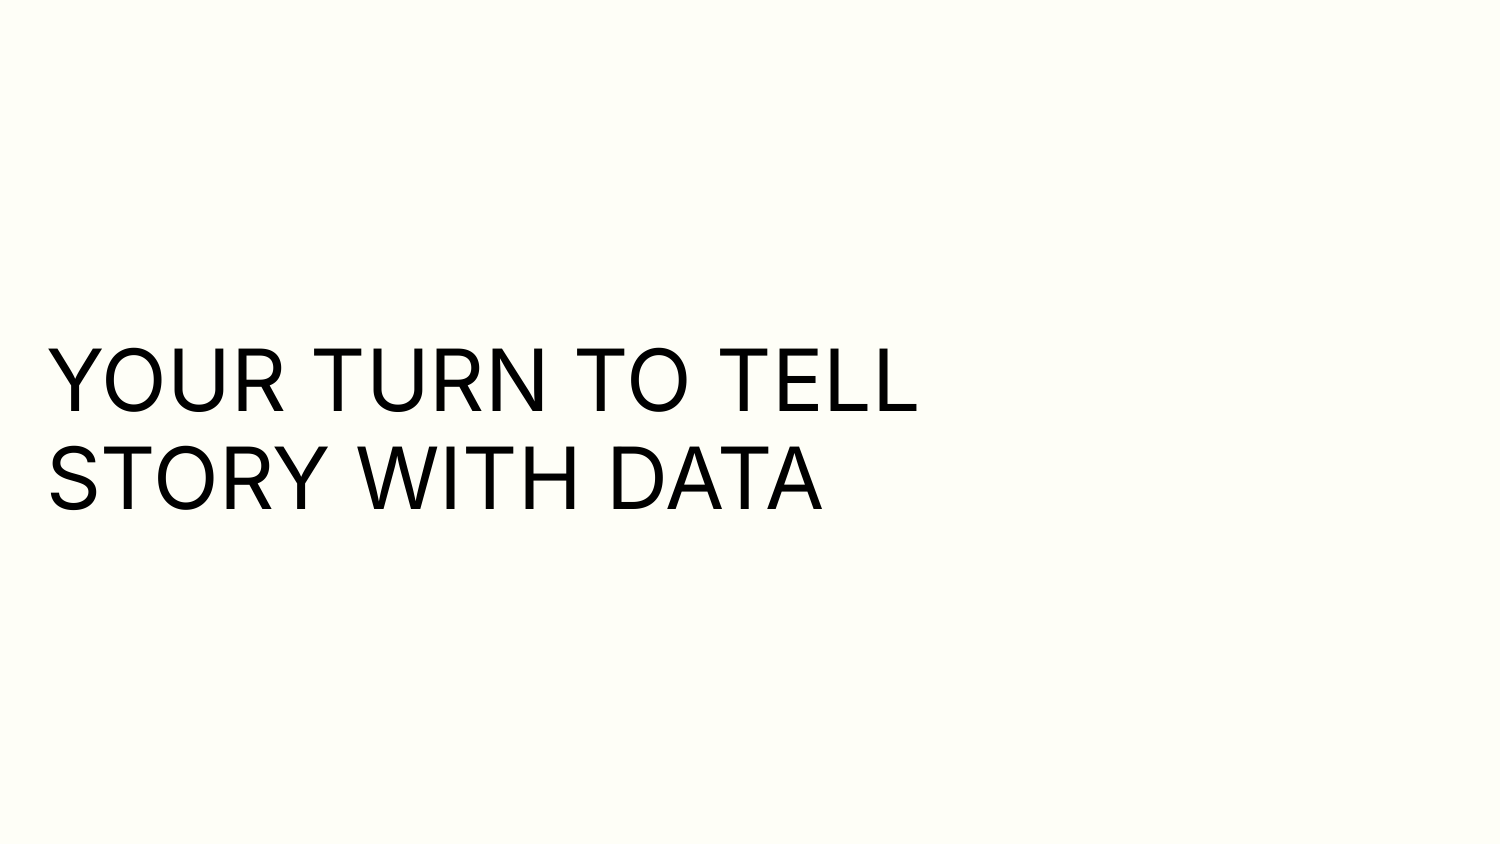

YOUR TURN TO TELL STORY WITH DATA